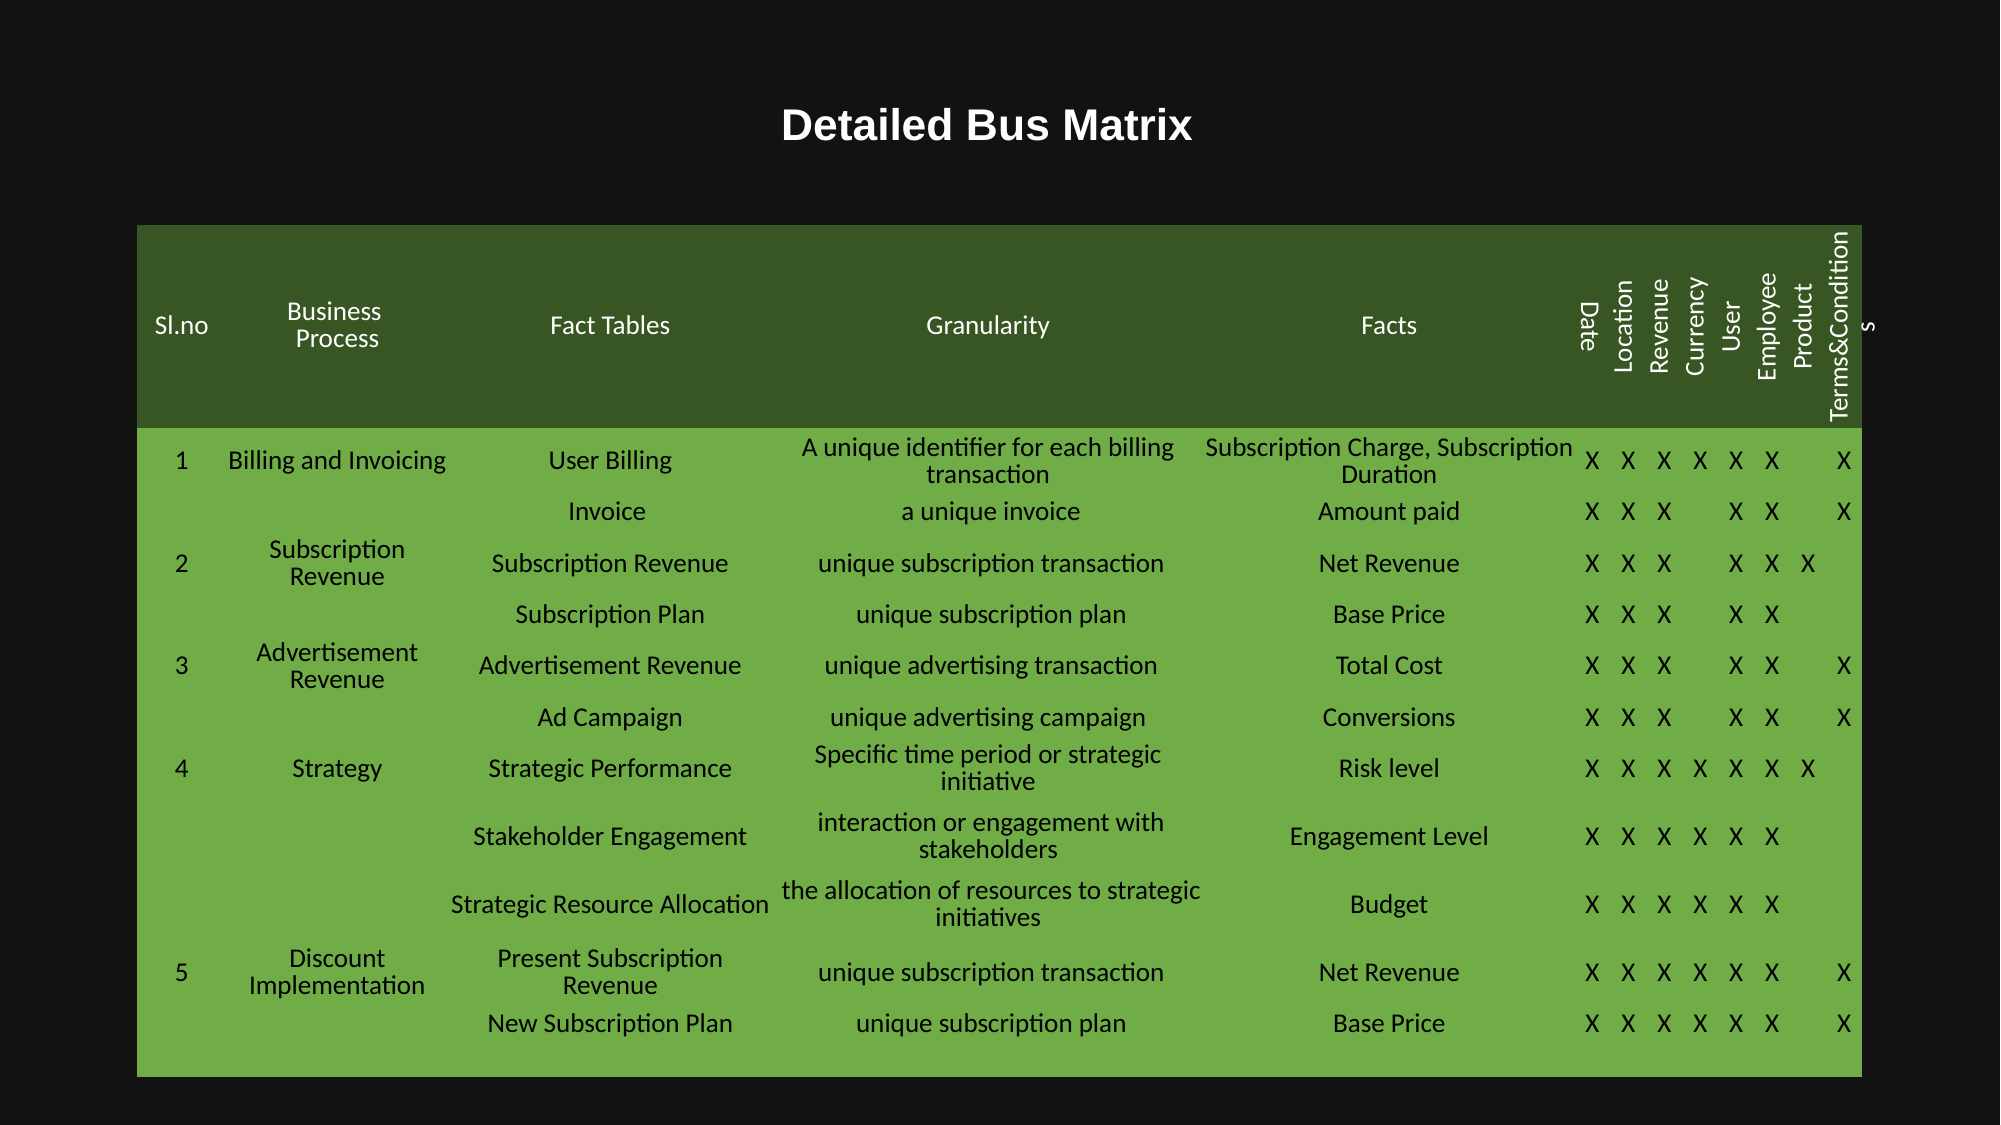

Detailed Bus Matrix
| Sl.no | Business Process | Fact Tables | Granularity | Facts | Date | Location | Revenue | Currency | User | Employee | Product | Terms&Conditions |
| --- | --- | --- | --- | --- | --- | --- | --- | --- | --- | --- | --- | --- |
| 1 | Billing and Invoicing | User Billing | A unique identifier for each billing transaction | Subscription Charge, Subscription Duration | X | X | X | X | X | X |  | X |
|  |  | Invoice | a unique invoice | Amount paid | X | X | X |  | X | X |  | X |
| 2 | Subscription Revenue | Subscription Revenue | unique subscription transaction | Net Revenue | X | X | X |  | X | X | X |  |
|  |  | Subscription Plan | unique subscription plan | Base Price | X | X | X |  | X | X |  |  |
| 3 | Advertisement Revenue | Advertisement Revenue | unique advertising transaction | Total Cost | X | X | X |  | X | X |  | X |
|  |  | Ad Campaign | unique advertising campaign | Conversions | X | X | X |  | X | X |  | X |
| 4 | Strategy | Strategic Performance | Specific time period or strategic initiative | Risk level | X | X | X | X | X | X | X |  |
|  |  | Stakeholder Engagement | interaction or engagement with stakeholders | Engagement Level | X | X | X | X | X | X |  |  |
|  |  | Strategic Resource Allocation | the allocation of resources to strategic initiatives | Budget | X | X | X | X | X | X |  |  |
| 5 | Discount Implementation | Present Subscription Revenue | unique subscription transaction | Net Revenue | X | X | X | X | X | X |  | X |
|  |  | New Subscription Plan | unique subscription plan | Base Price | X | X | X | X | X | X |  | X |
|  |  |  |  |  |  |  |  |  |  |  |  |  |